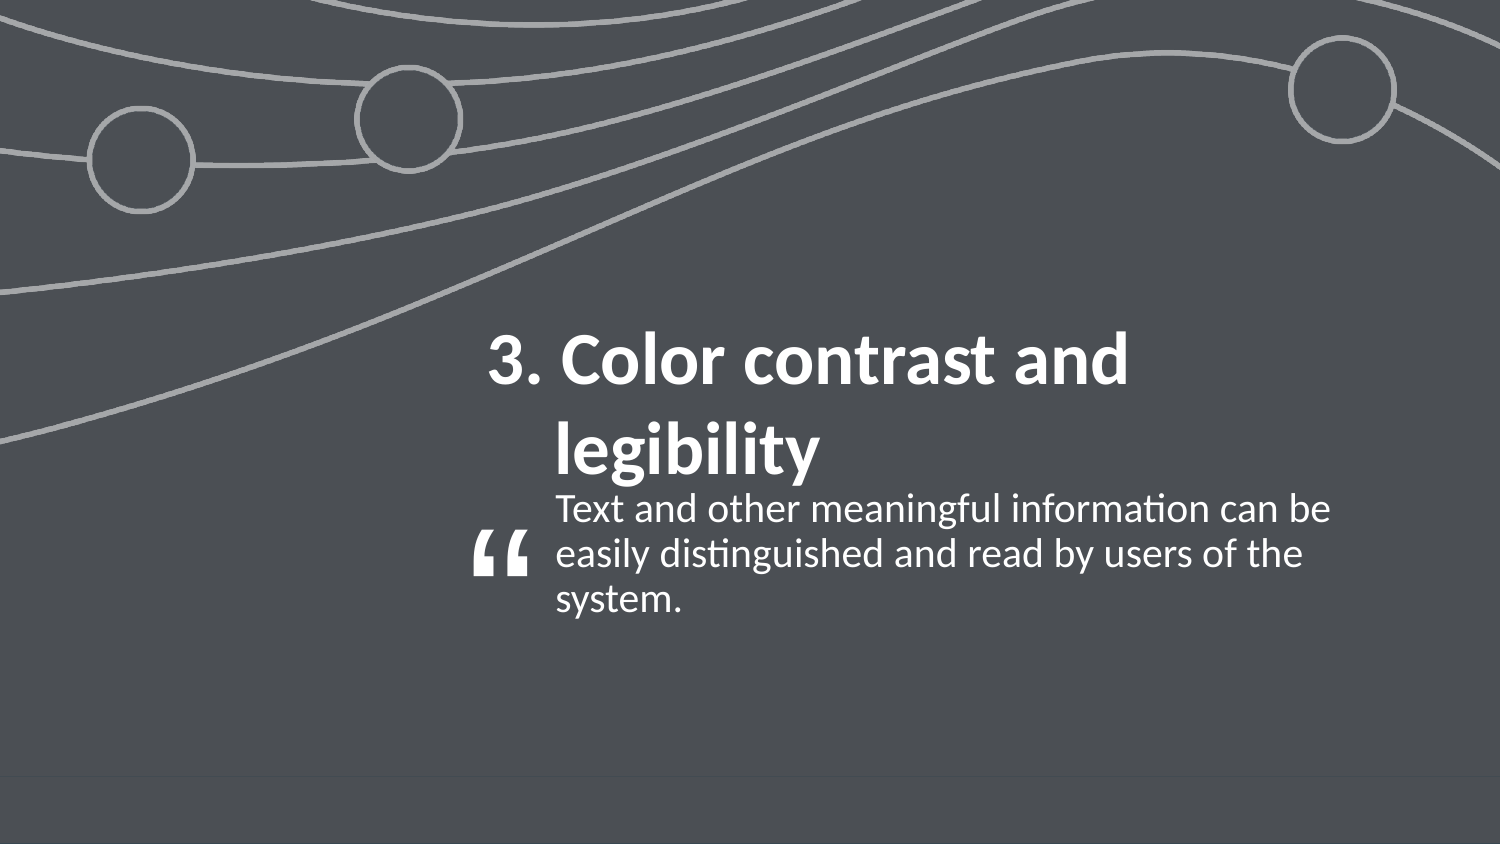

# 3. Color contrast and legibility
“
Text and other meaningful information can be easily distinguished and read by users of the system.